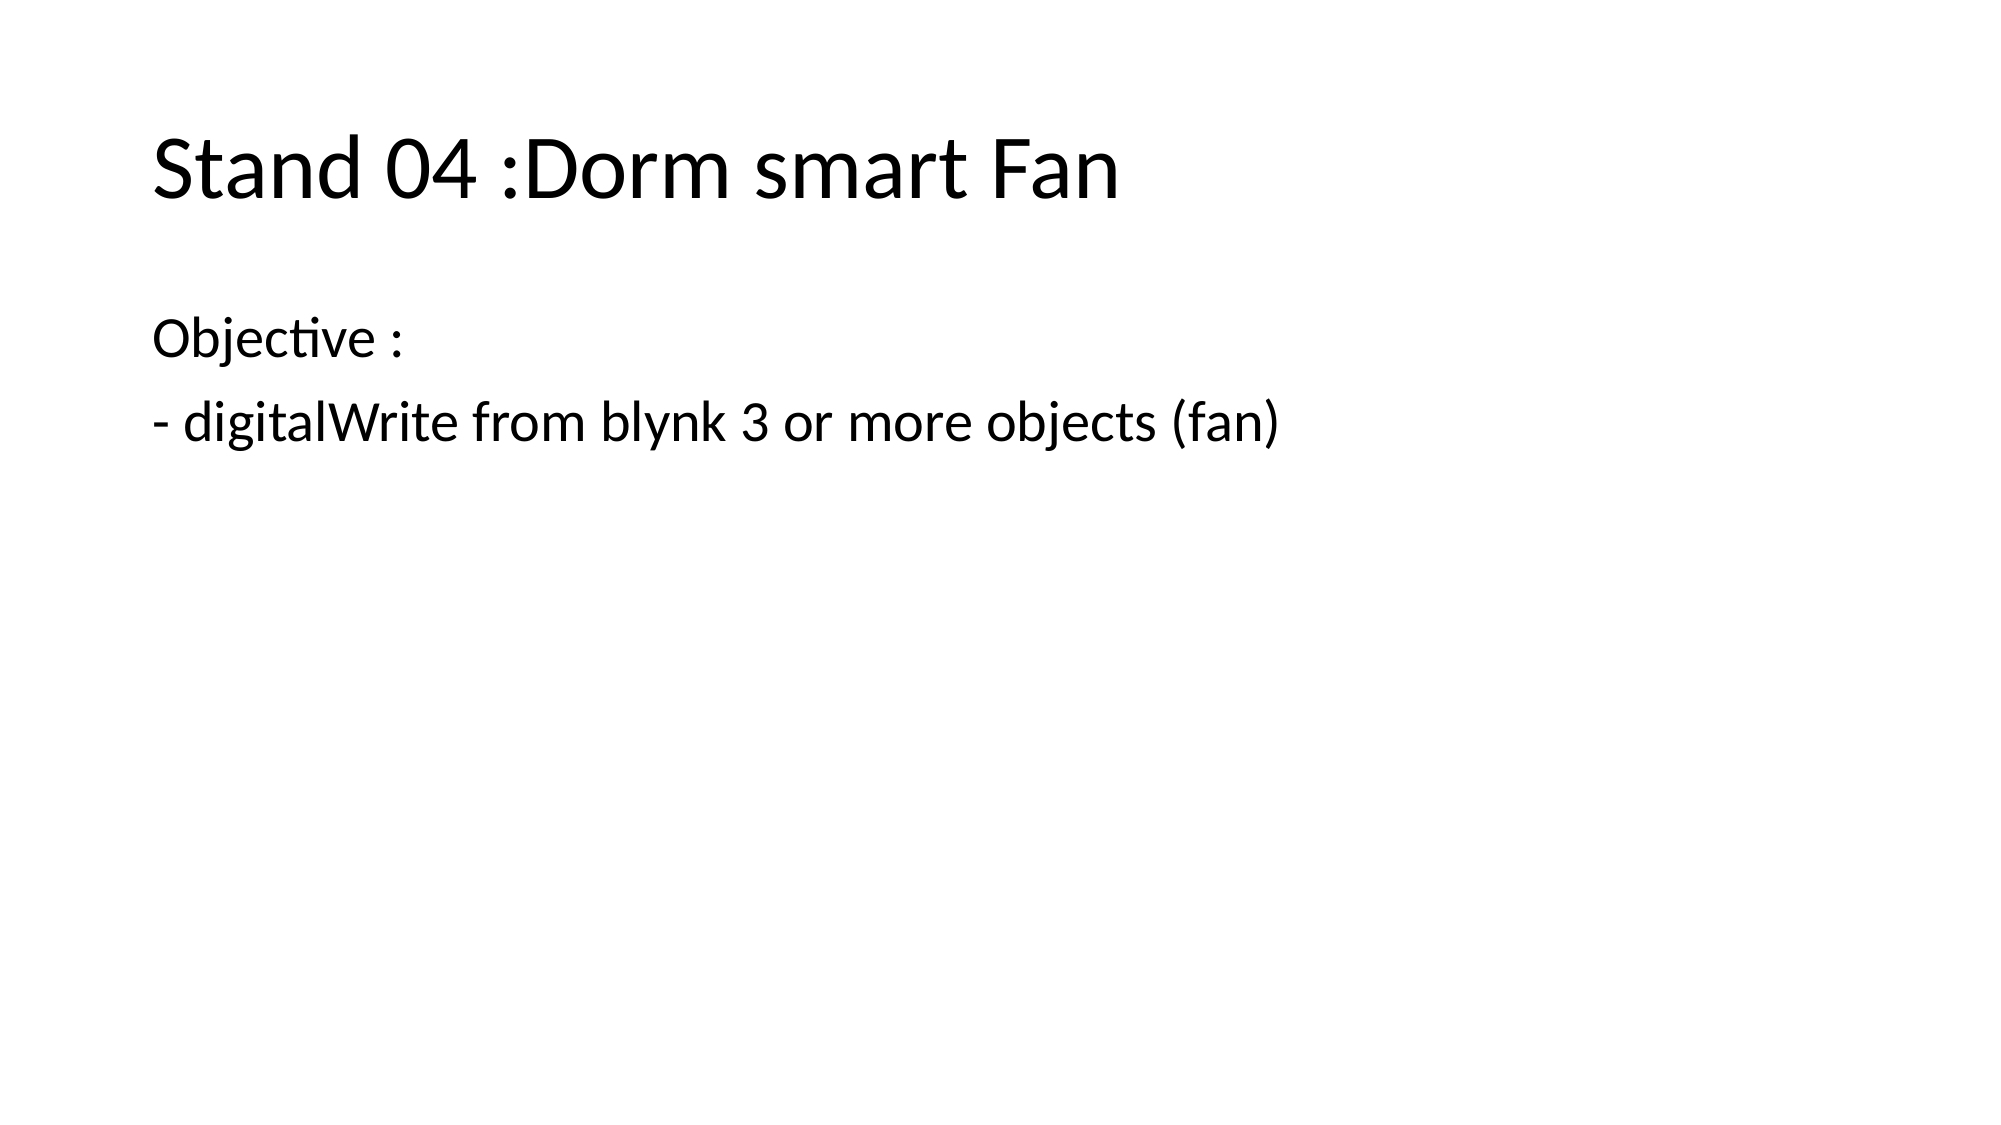

# Stand 04 :Dorm smart Fan
Objective :
- digitalWrite from blynk 3 or more objects (fan)